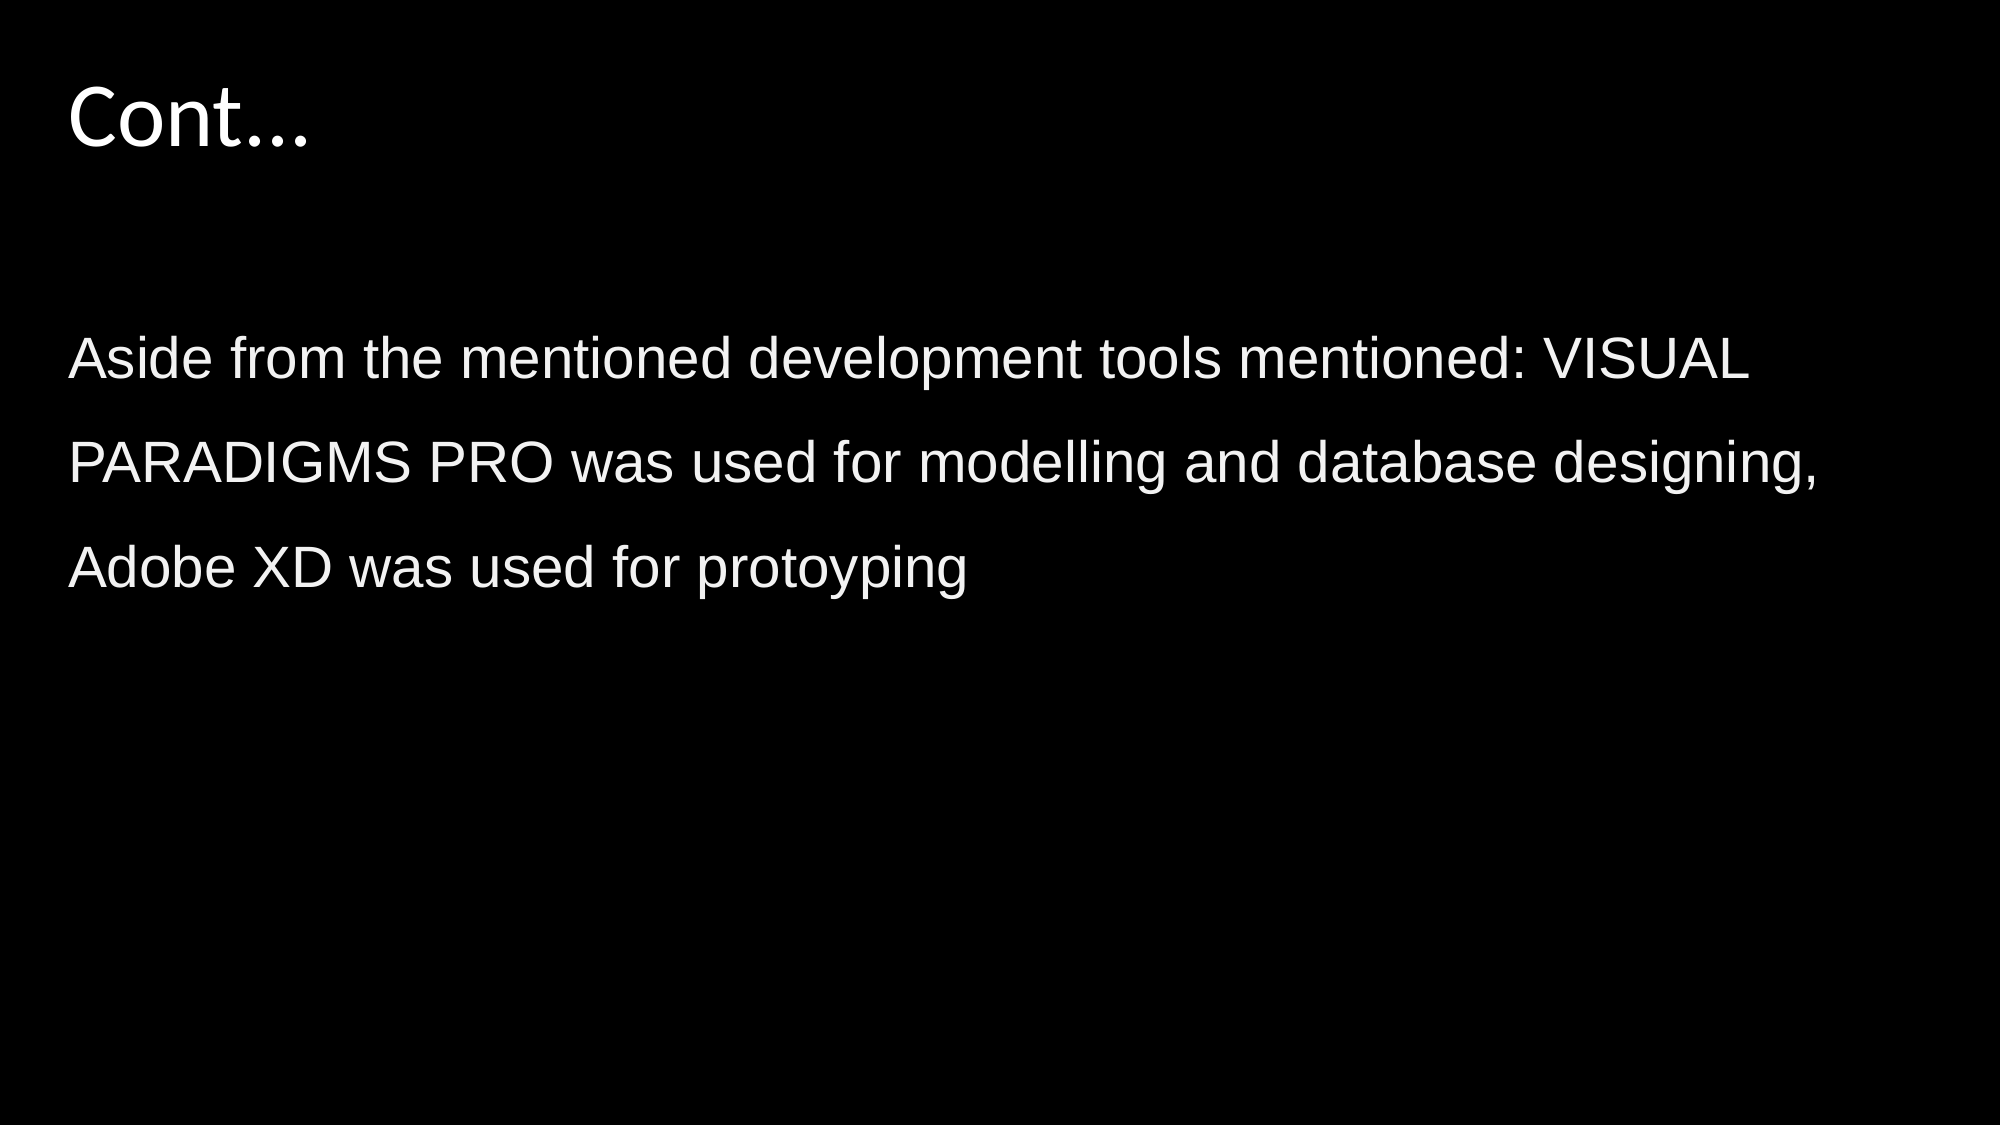

# Cont...
Aside from the mentioned development tools mentioned: VISUAL PARADIGMS PRO was used for modelling and database designing, Adobe XD was used for protoyping